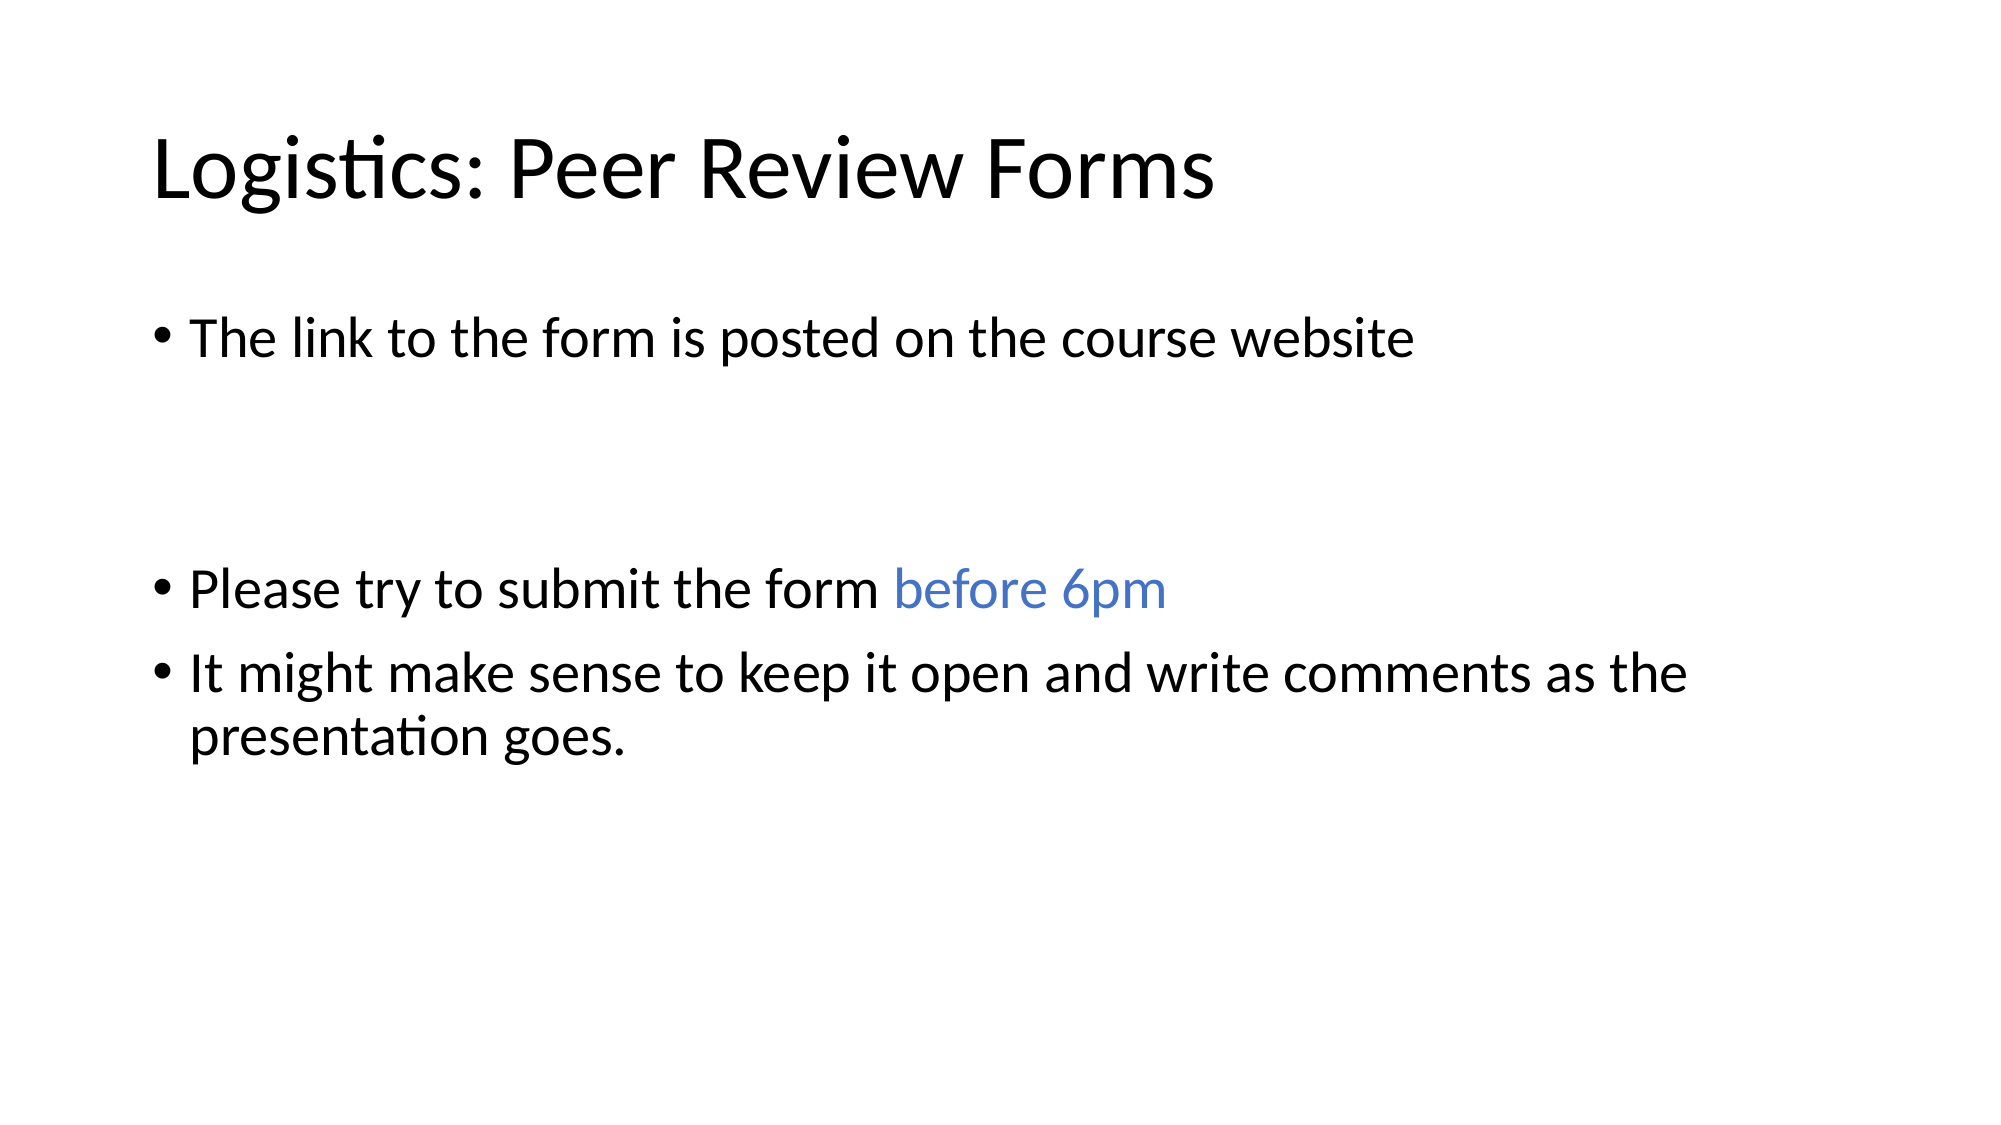

# Logistics: Peer Review Forms
The link to the form is posted on the course website

Please try to submit the form before 6pm
It might make sense to keep it open and write comments as the presentation goes.